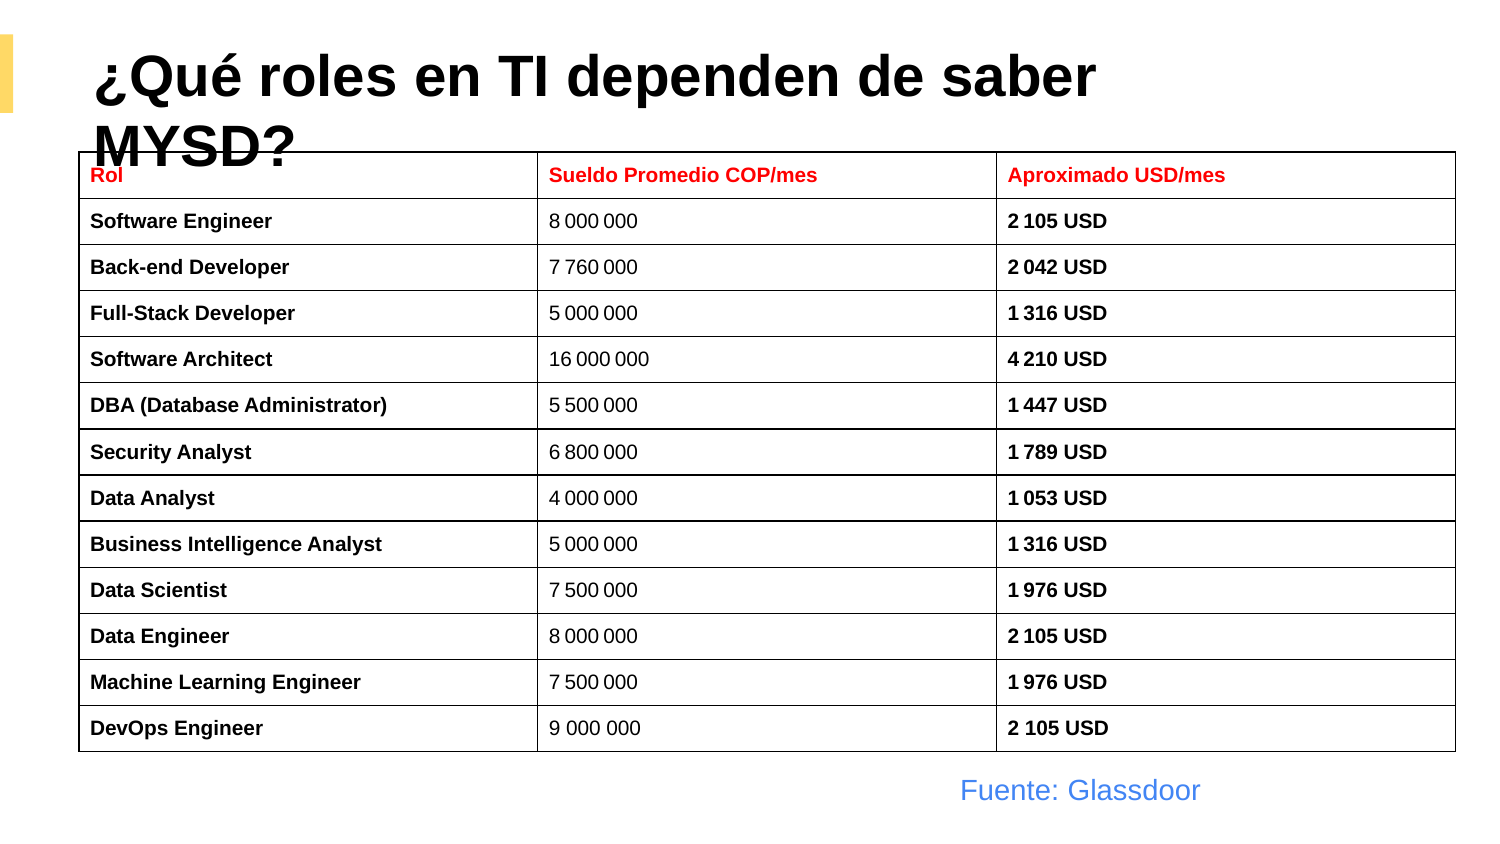

¿Qué roles en TI dependen de saber MYSD?

| Rol | Sueldo Promedio COP/mes | Aproximado USD/mes |
| --- | --- | --- |
| Software Engineer | 8 000 000 | 2 105 USD |
| Back-end Developer | 7 760 000 | 2 042 USD |
| Full-Stack Developer | 5 000 000 | 1 316 USD |
| Software Architect | 16 000 000 | 4 210 USD |
| DBA (Database Administrator) | 5 500 000 | 1 447 USD |
| Security Analyst | 6 800 000 | 1 789 USD |
| Data Analyst | 4 000 000 | 1 053 USD |
| Business Intelligence Analyst | 5 000 000 | 1 316 USD |
| Data Scientist | 7 500 000 | 1 976 USD |
| Data Engineer | 8 000 000 | 2 105 USD |
| Machine Learning Engineer | 7 500 000 | 1 976 USD |
| DevOps Engineer | 9 000 000 | 2 105 USD |
Fuente: Glassdoor